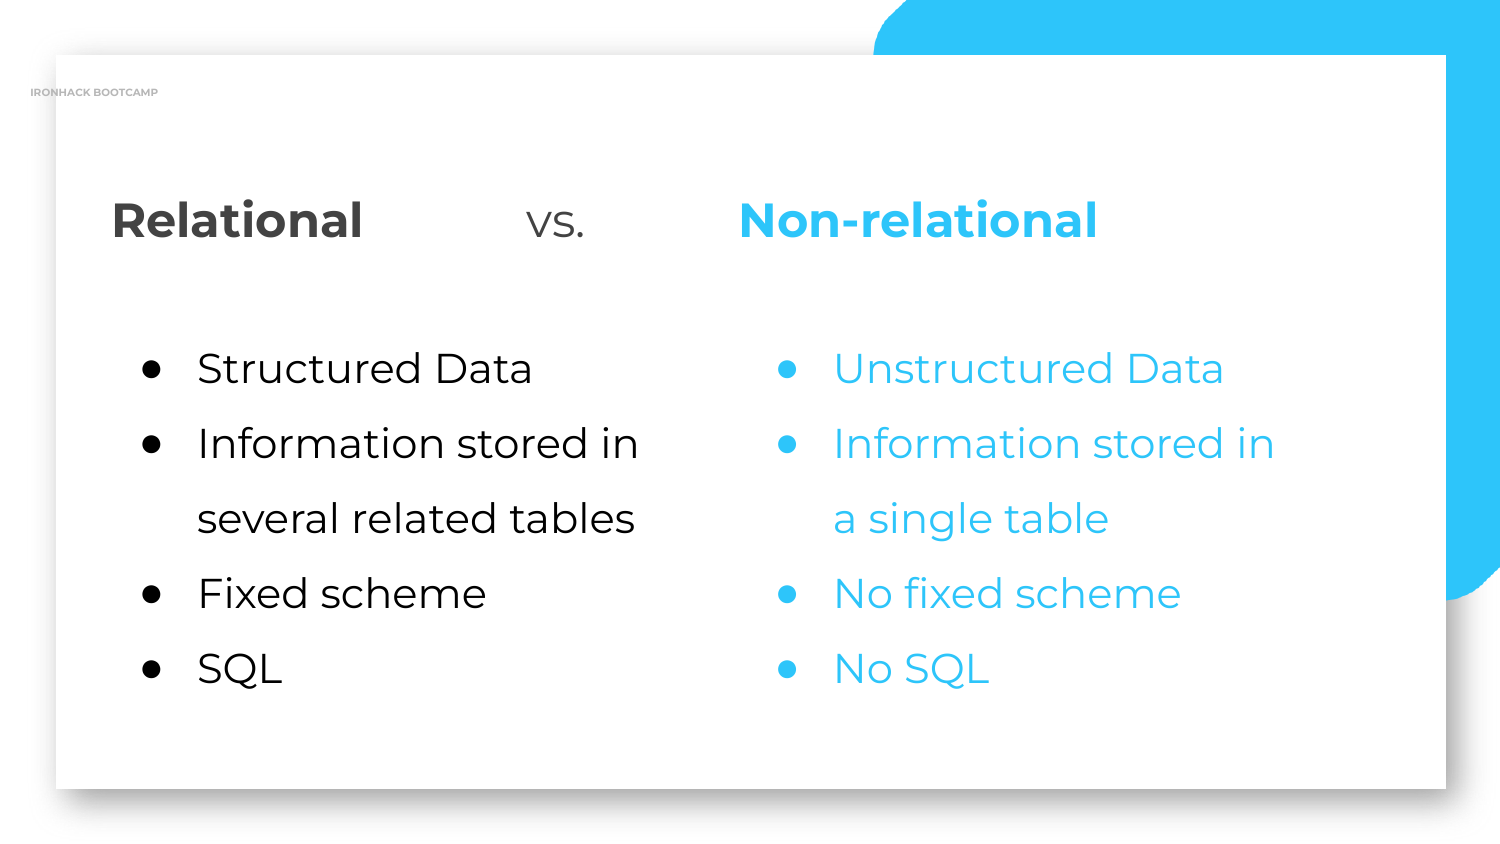

IRONHACK BOOTCAMP
Relational            vs.            Non-relational
Structured Data
Information stored in several related tables
Fixed scheme
SQL

Unstructured Data
Information stored in a single table
No fixed scheme
No SQL